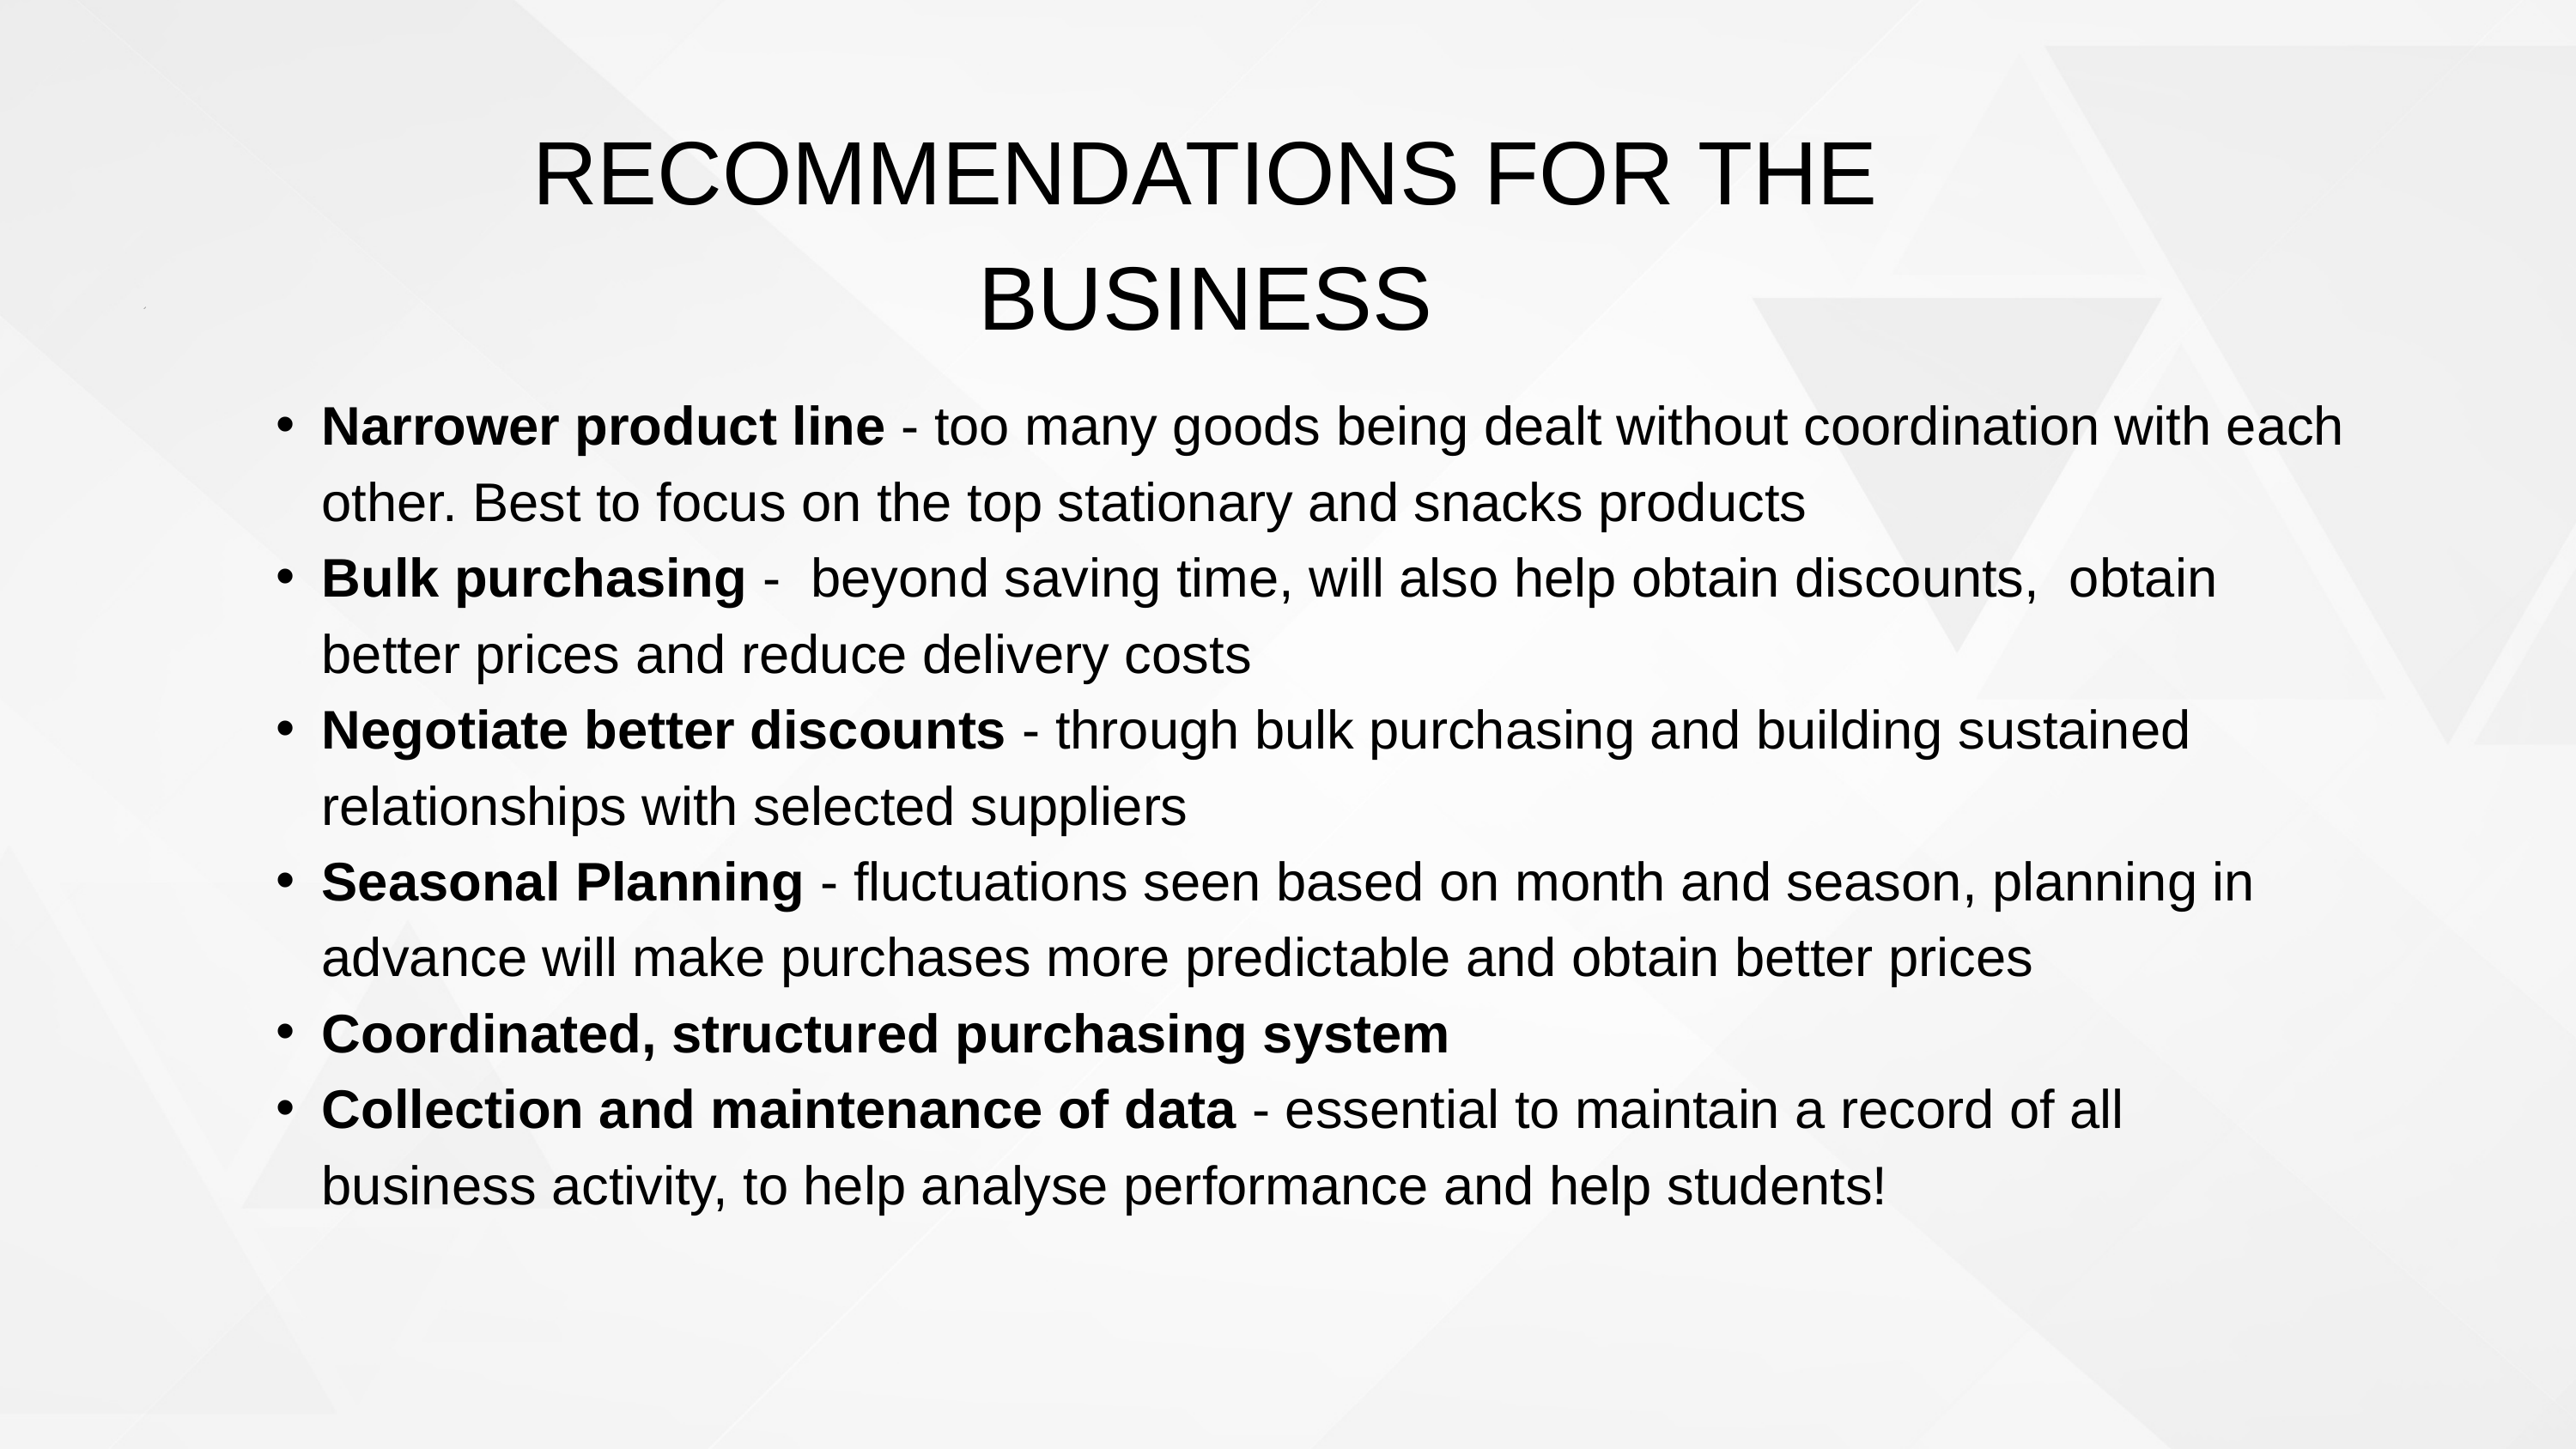

RECOMMENDATIONS FOR THE BUSINESS

Narrower product line - too many goods being dealt without coordination with each other. Best to focus on the top stationary and snacks products
Bulk purchasing -  beyond saving time, will also help obtain discounts,  obtain better prices and reduce delivery costs
Negotiate better discounts - through bulk purchasing and building sustained relationships with selected suppliers
Seasonal Planning - fluctuations seen based on month and season, planning in advance will make purchases more predictable and obtain better prices
Coordinated, structured purchasing system
Collection and maintenance of data - essential to maintain a record of all business activity, to help analyse performance and help students!